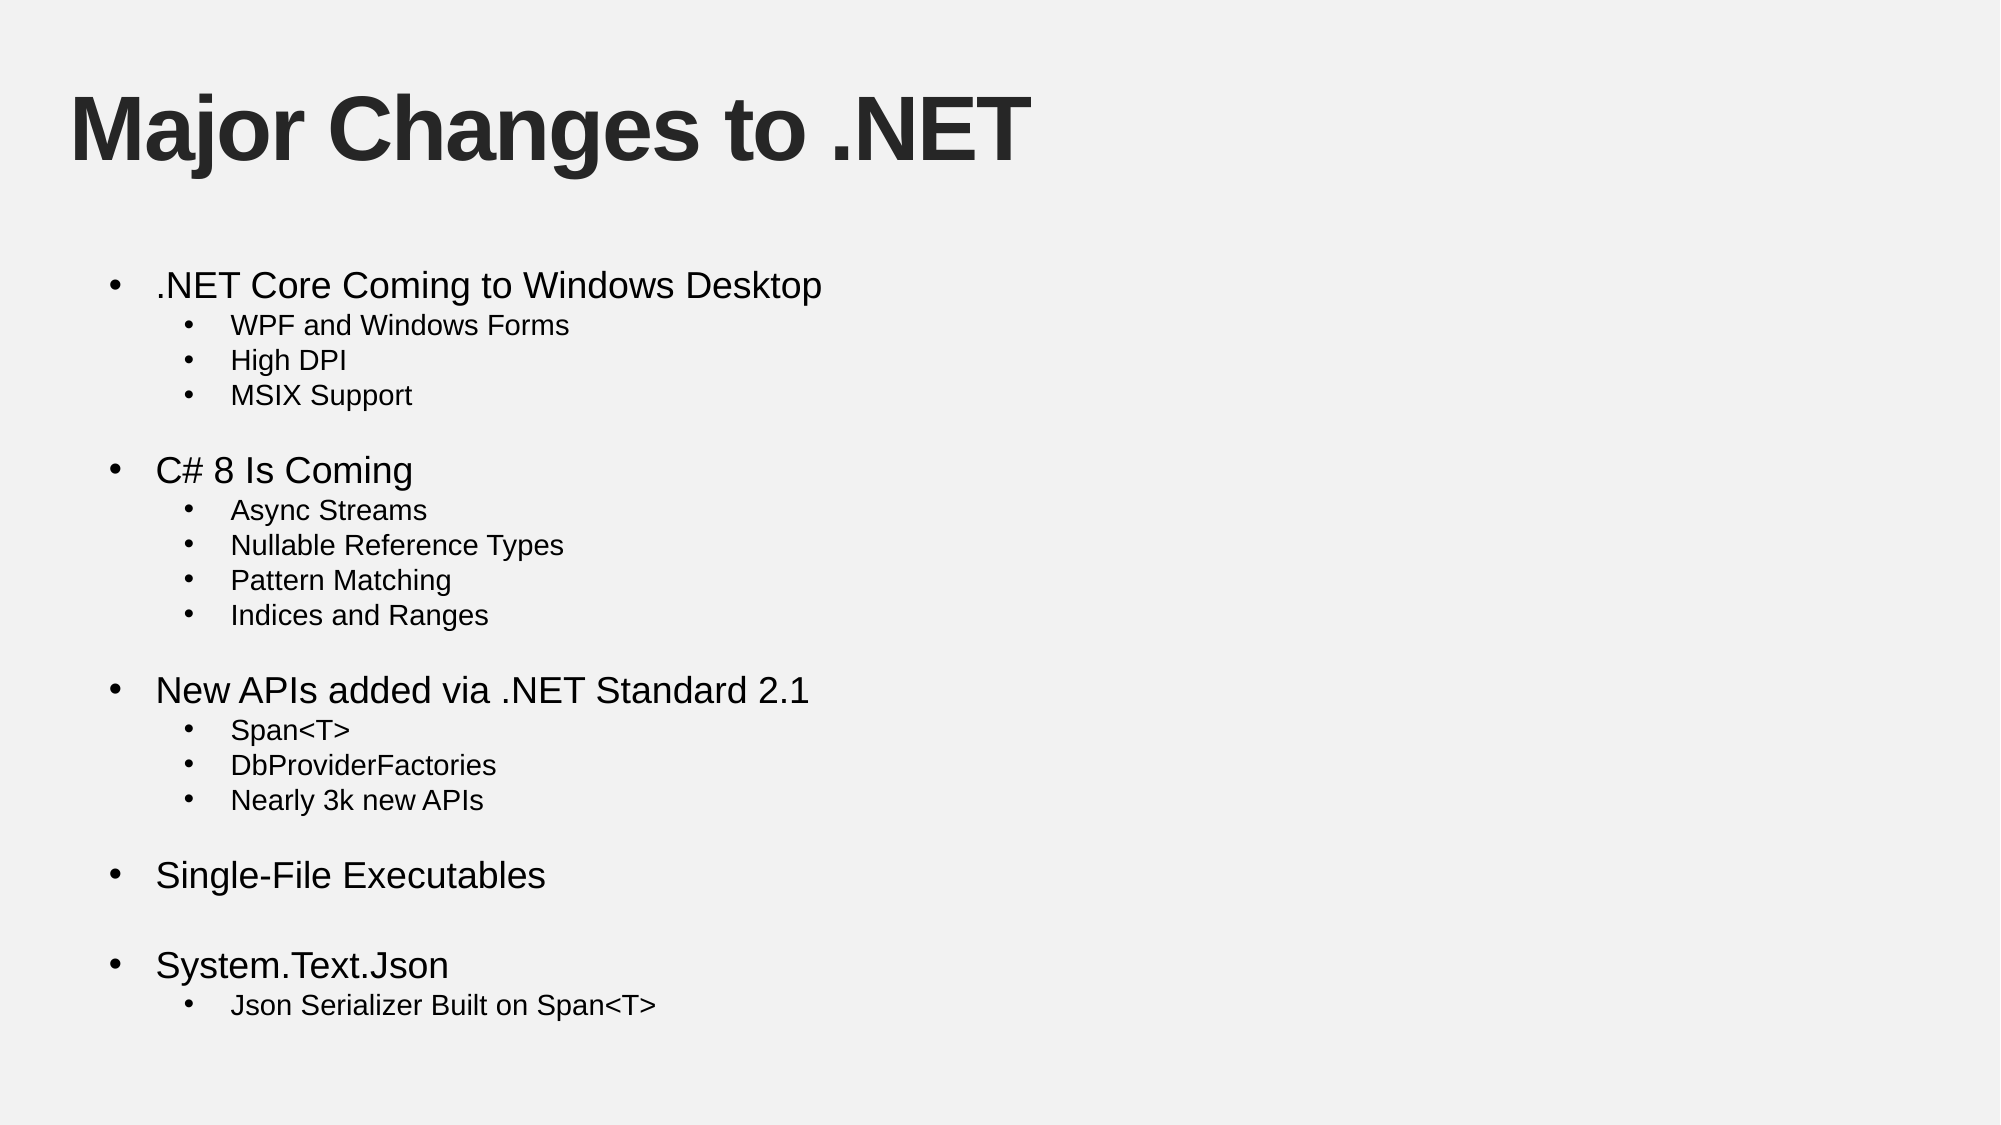

# Major Changes to .NET
.NET Core Coming to Windows Desktop
WPF and Windows Forms
High DPI
MSIX Support

C# 8 Is Coming
Async Streams
Nullable Reference Types
Pattern Matching
Indices and Ranges

New APIs added via .NET Standard 2.1
Span<T>
DbProviderFactories
Nearly 3k new APIs

Single-File Executables

System.Text.Json
Json Serializer Built on Span<T>